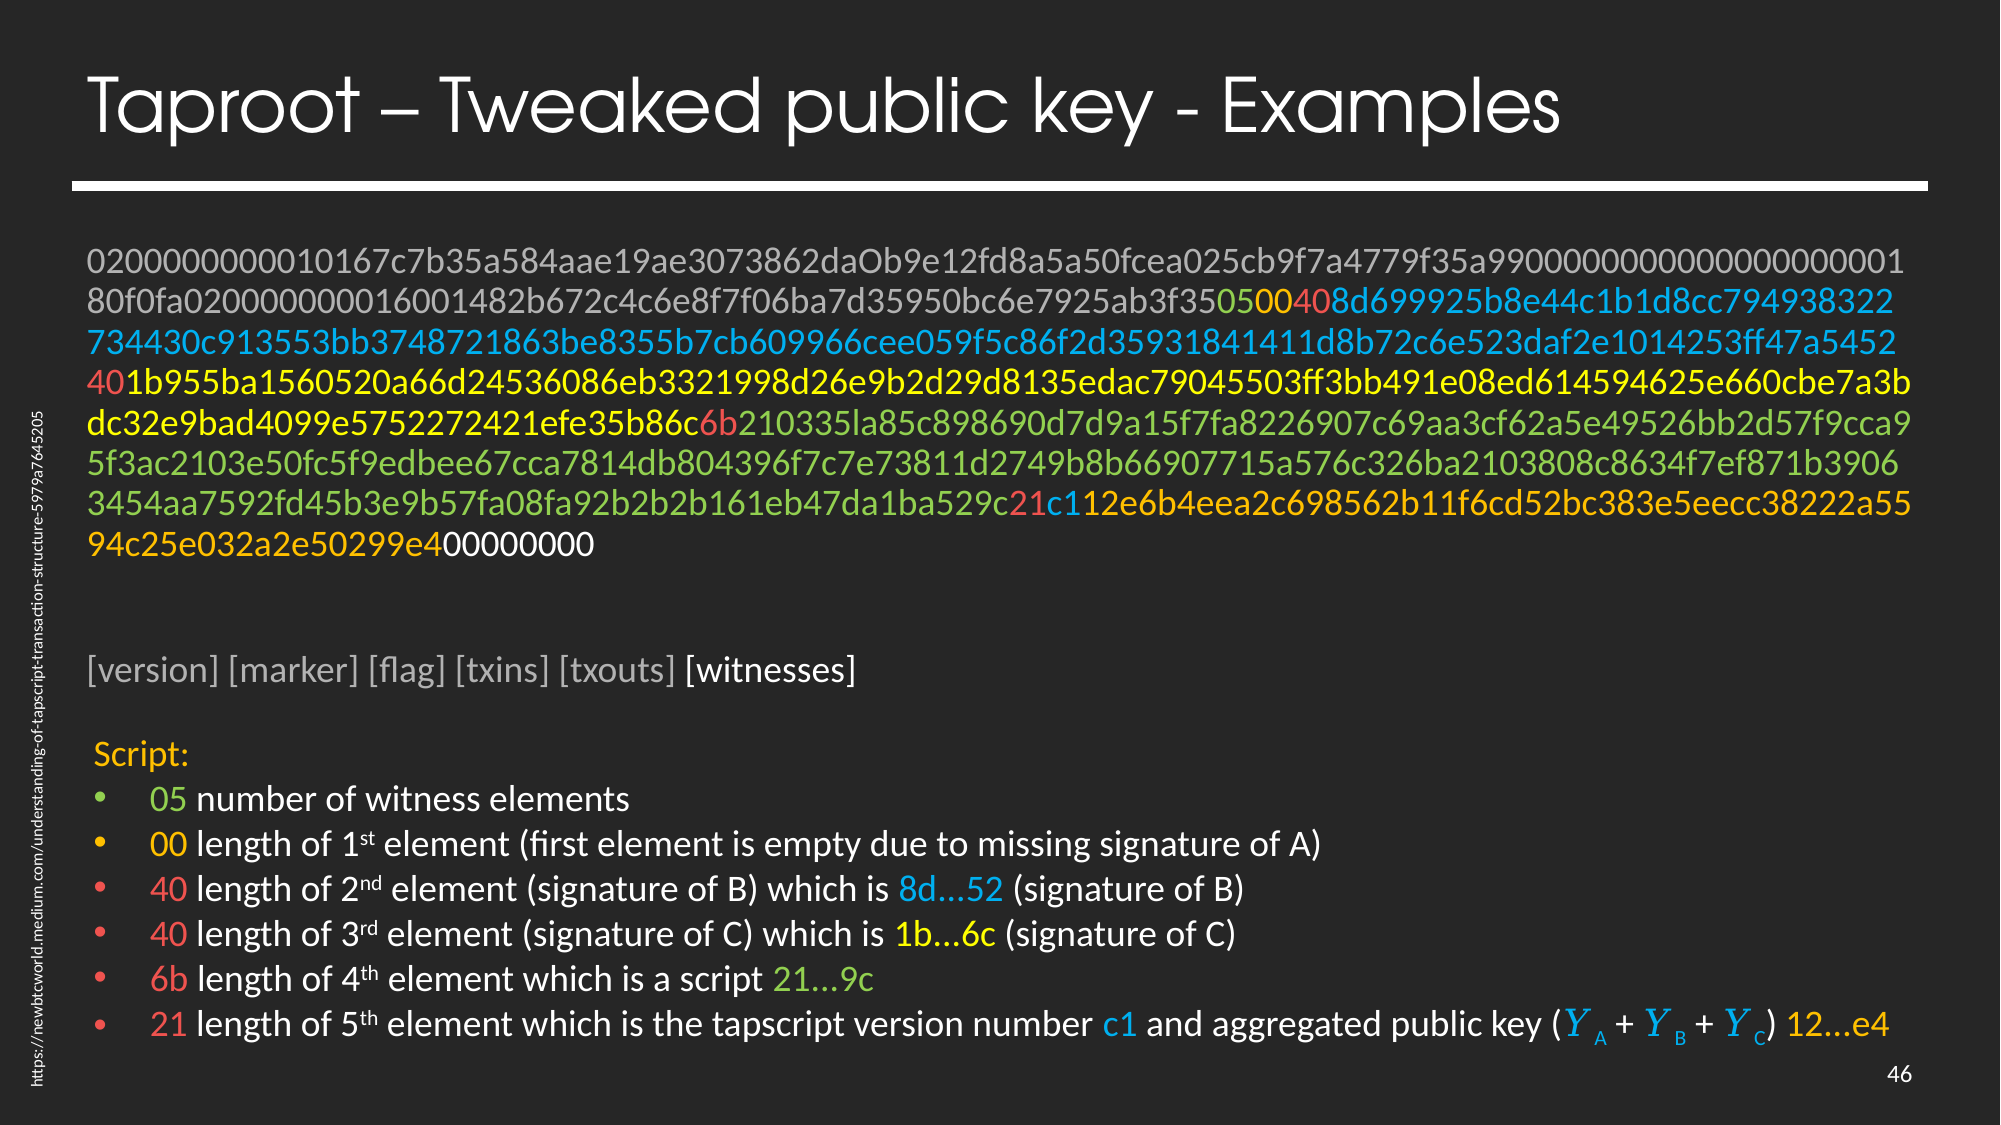

# Taproot – Tweaked public key - Examples
0200000000010167c7b35a584aae19ae3073862daOb9e12fd8a5a50fcea025cb9f7a4779f35a990000000000000000000180f0fa020000000016001482b672c4c6e8f7f06ba7d35950bc6e7925ab3f350500408d699925b8e44c1b1d8cc794938322734430c913553bb3748721863be8355b7cb609966cee059f5c86f2d35931841411d8b72c6e523daf2e1014253ff47a5452401b955ba1560520a66d24536086eb3321998d26e9b2d29d8135edac79045503ff3bb491e08ed614594625e660cbe7a3bdc32e9bad4099e5752272421efe35b86c6b210335la85c898690d7d9a15f7fa8226907c69aa3cf62a5e49526bb2d57f9cca95f3ac2103e50fc5f9edbee67cca7814db804396f7c7e73811d2749b8b66907715a576c326ba2103808c8634f7ef871b39063454aa7592fd45b3e9b57fa08fa92b2b2b161eb47da1ba529c21c112e6b4eea2c698562b11f6cd52bc383e5eecc38222a5594c25e032a2e50299e400000000

[version] [marker] [flag] [txins] [txouts] [witnesses]
Script:
05 number of witness elements
00 length of 1st element (first element is empty due to missing signature of A)
40 length of 2nd element (signature of B) which is 8d...52 (signature of B)
40 length of 3rd element (signature of C) which is 1b...6c (signature of C)
6b length of 4th element which is a script 21...9c
21 length of 5th element which is the tapscript version number c1 and aggregated public key (𝑌A + 𝑌B + 𝑌C) 12...e4
https://newbtcworld.medium.com/understanding-of-tapscript-transaction-structure-5979a7645205
46